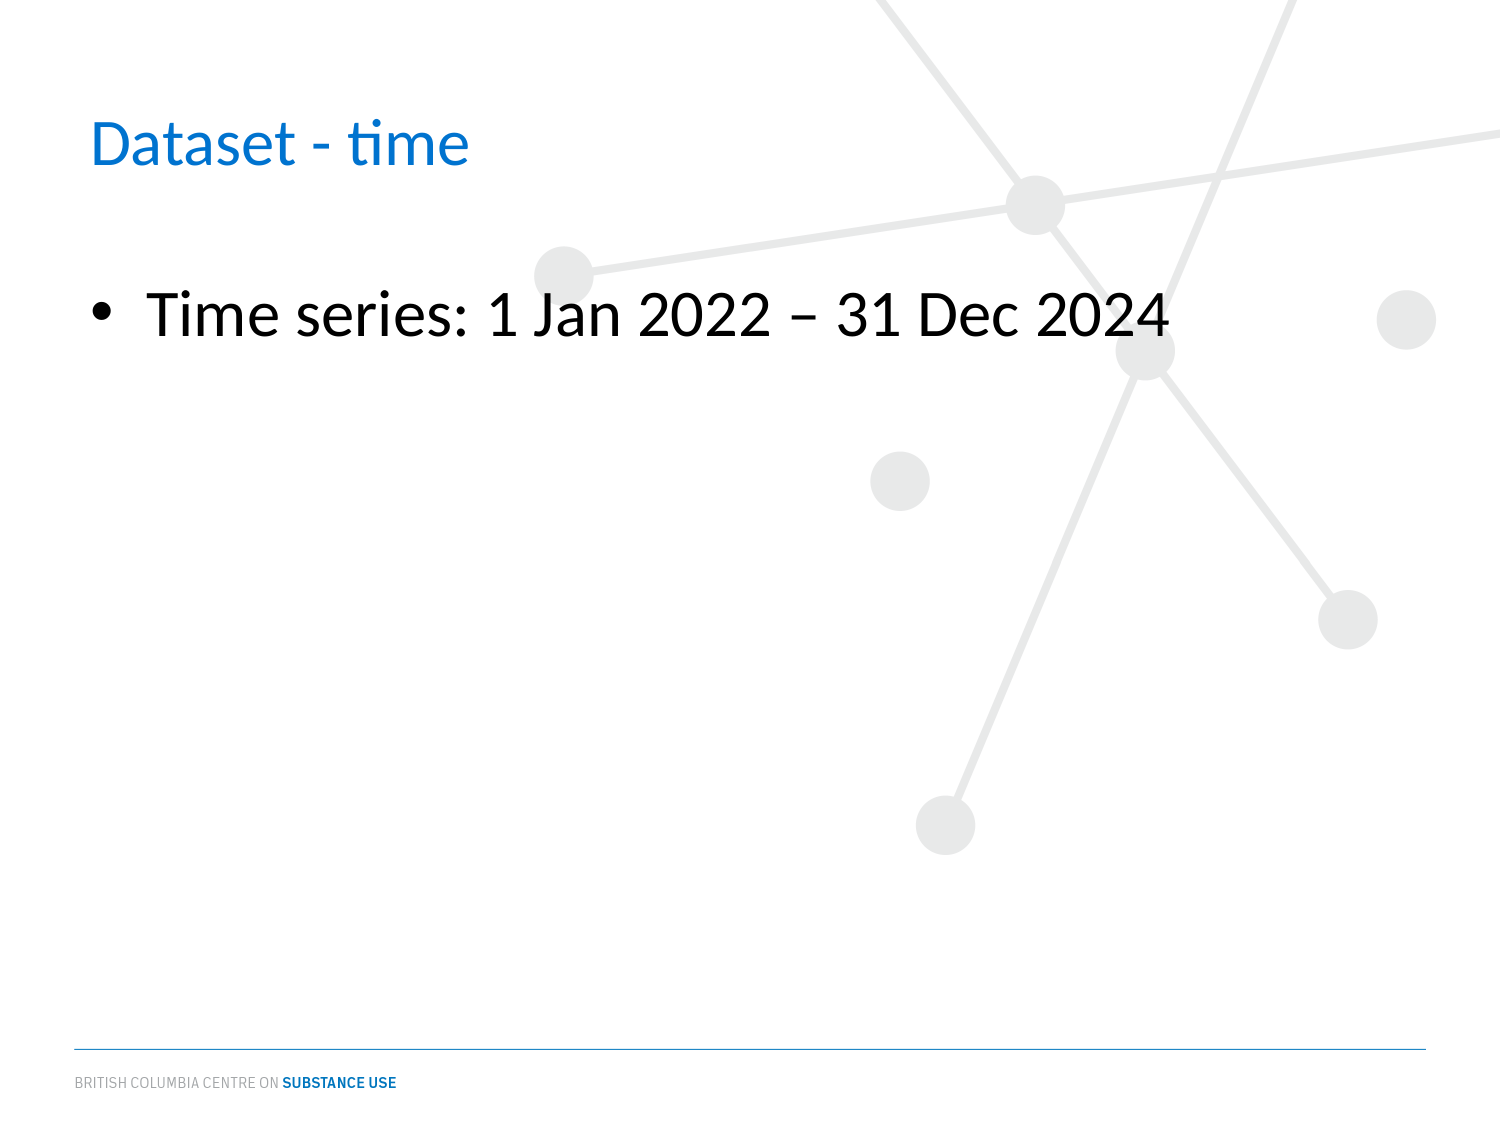

# Dataset - time
Time series: 1 Jan 2022 – 31 Dec 2024